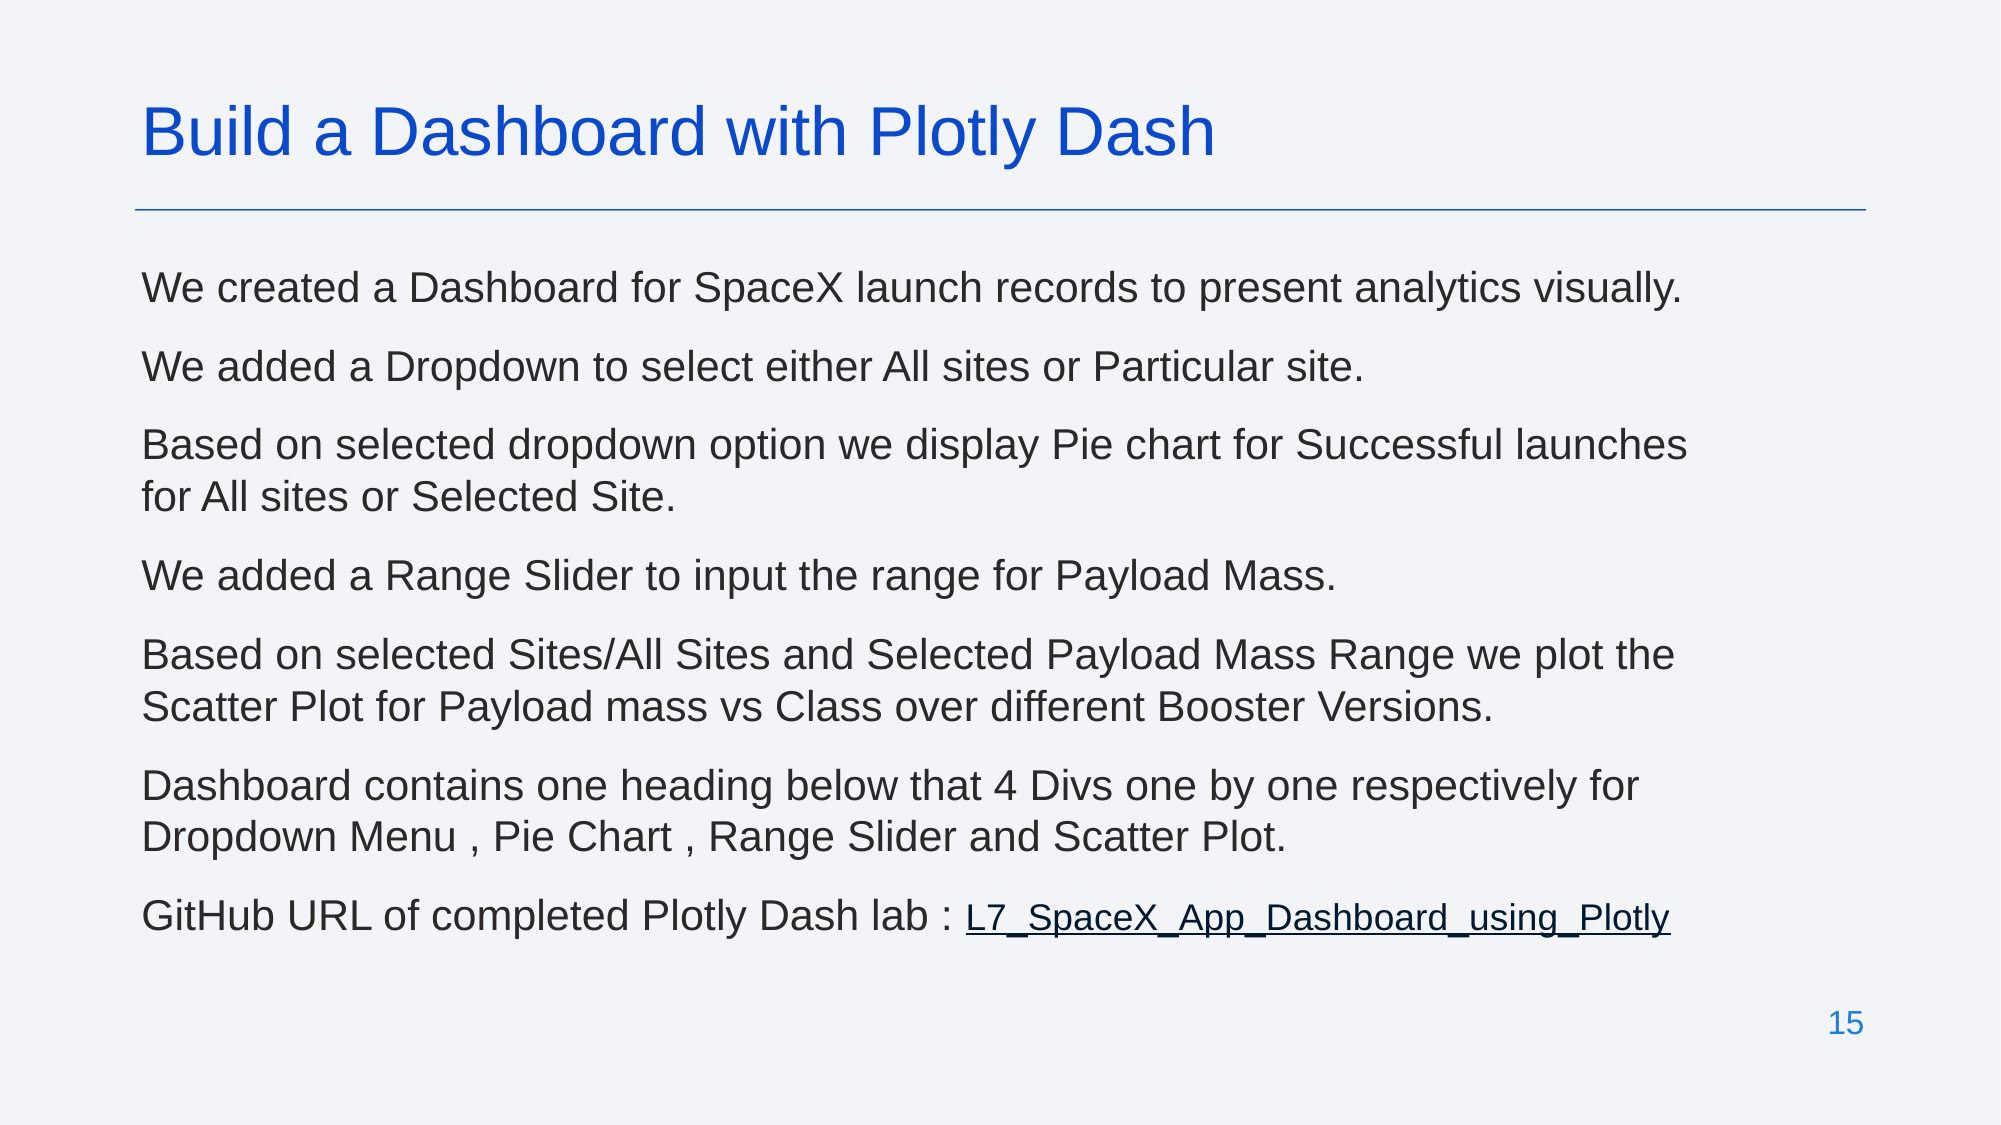

Build a Dashboard with Plotly Dash
We created a Dashboard for SpaceX launch records to present analytics visually.
We added a Dropdown to select either All sites or Particular site.
Based on selected dropdown option we display Pie chart for Successful launches for All sites or Selected Site.
We added a Range Slider to input the range for Payload Mass.
Based on selected Sites/All Sites and Selected Payload Mass Range we plot the Scatter Plot for Payload mass vs Class over different Booster Versions.
Dashboard contains one heading below that 4 Divs one by one respectively for Dropdown Menu , Pie Chart , Range Slider and Scatter Plot.
GitHub URL of completed Plotly Dash lab : L7_SpaceX_App_Dashboard_using_Plotly
15